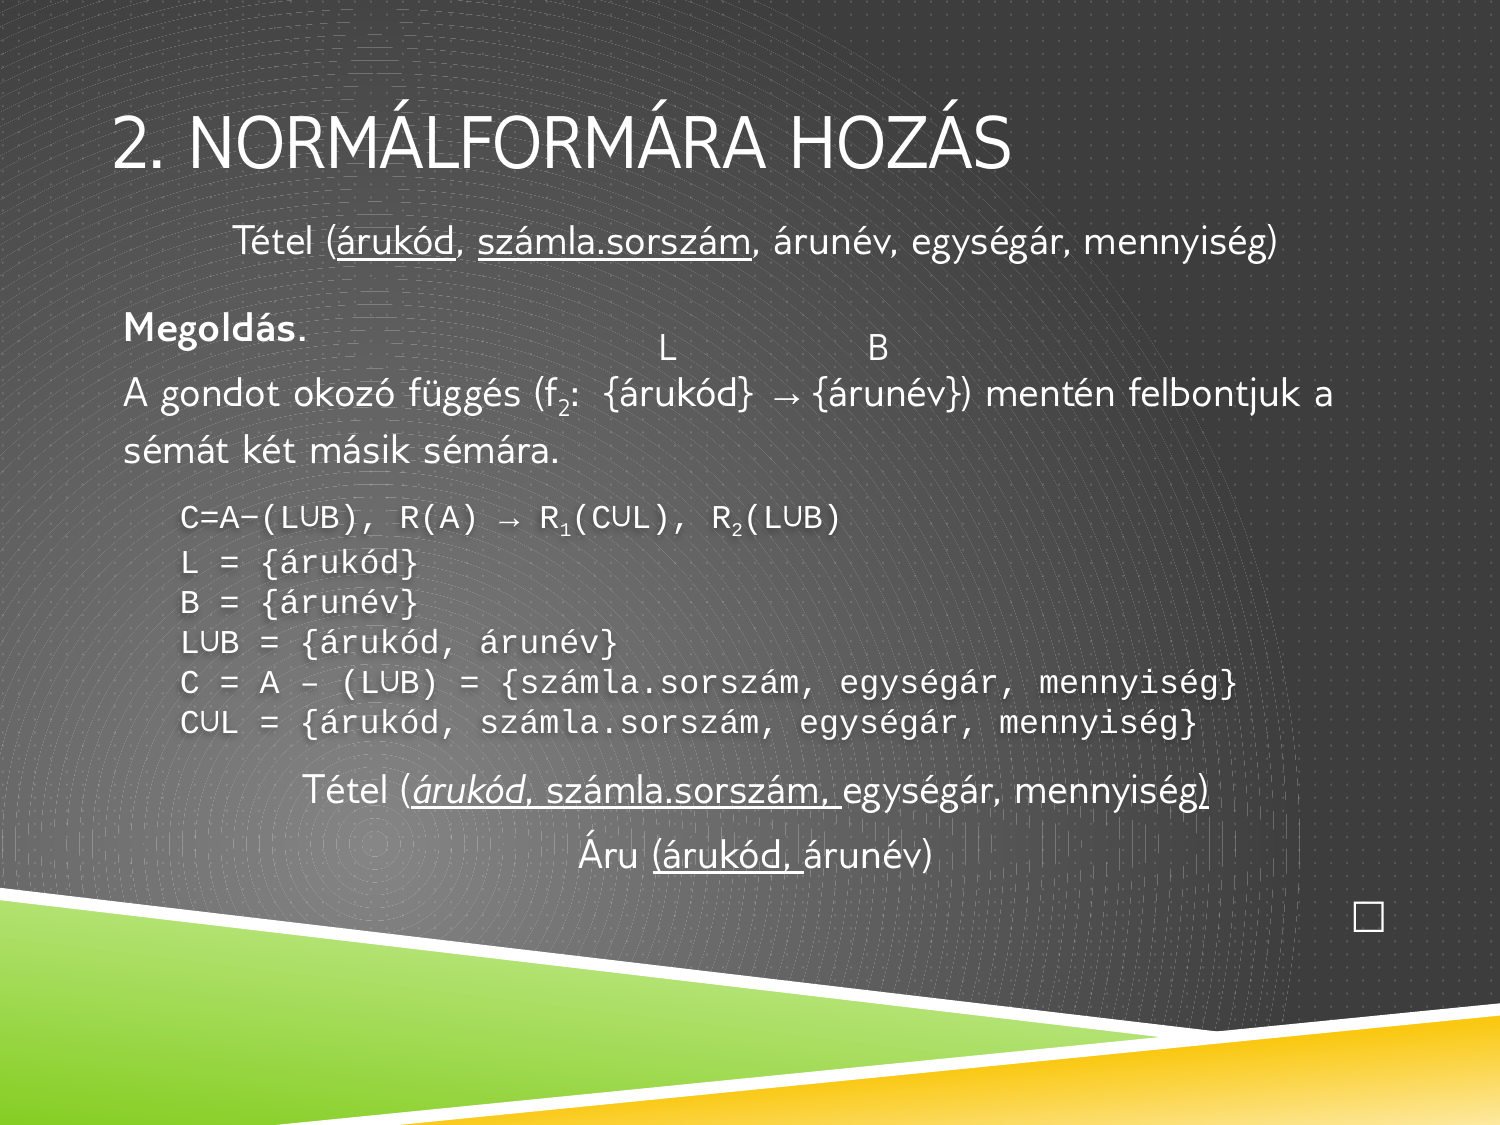

# 2. normálformára hozás
Tétel (árukód, számla.sorszám, árunév, egységár, mennyiség)

Megoldás.
A gondot okozó függés (f2:  {árukód} → {árunév}) mentén felbontjuk a sémát két másik sémára.

Tétel (árukód, számla.sorszám, egységár, mennyiség)
Áru (árukód, árunév)
☐
L                 B
C=A−(L∪B), R(A) → R1(C∪L), R2(L∪B)
L = {árukód}
B = {árunév}
L∪B = {árukód, árunév}
C = A – (L∪B) = {számla.sorszám, egységár, mennyiség}
C∪L = {árukód, számla.sorszám, egységár, mennyiség}